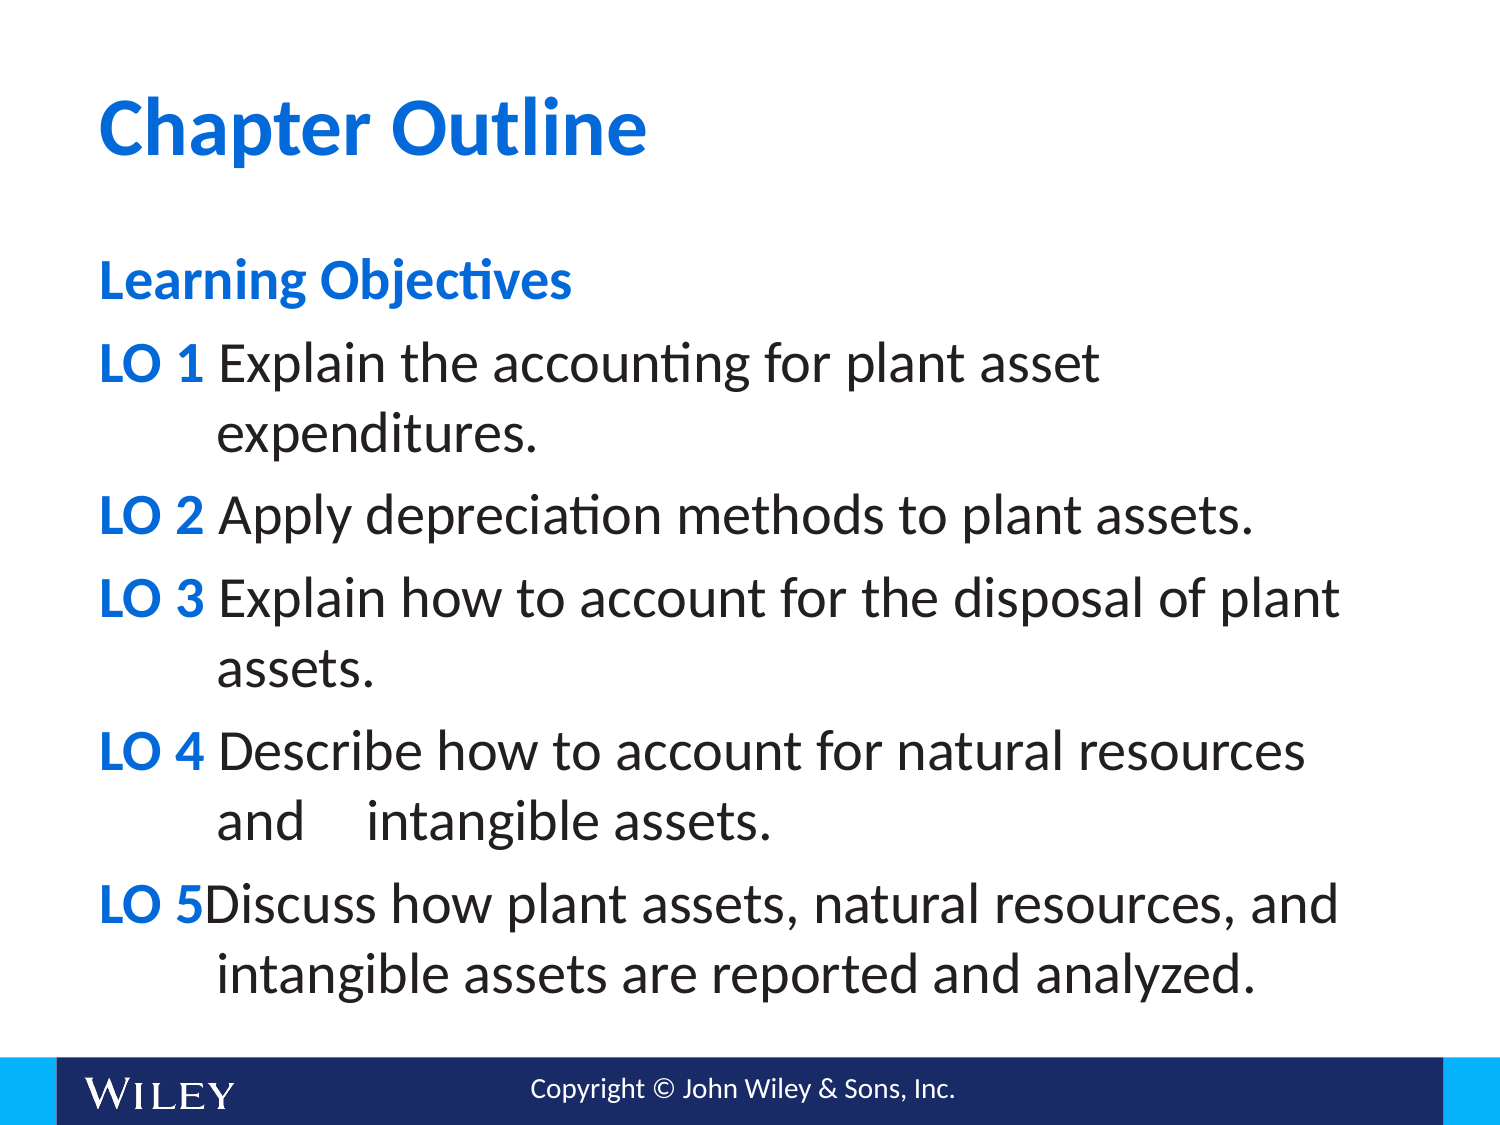

# Chapter Outline
Learning Objectives
LO 1 Explain the accounting for plant asset expenditures.
LO 2 Apply depreciation methods to plant assets.
LO 3 Explain how to account for the disposal of plant assets.
LO 4 Describe how to account for natural resources and 	intangible assets.
LO 5Discuss how plant assets, natural resources, and intangible assets are reported and analyzed.